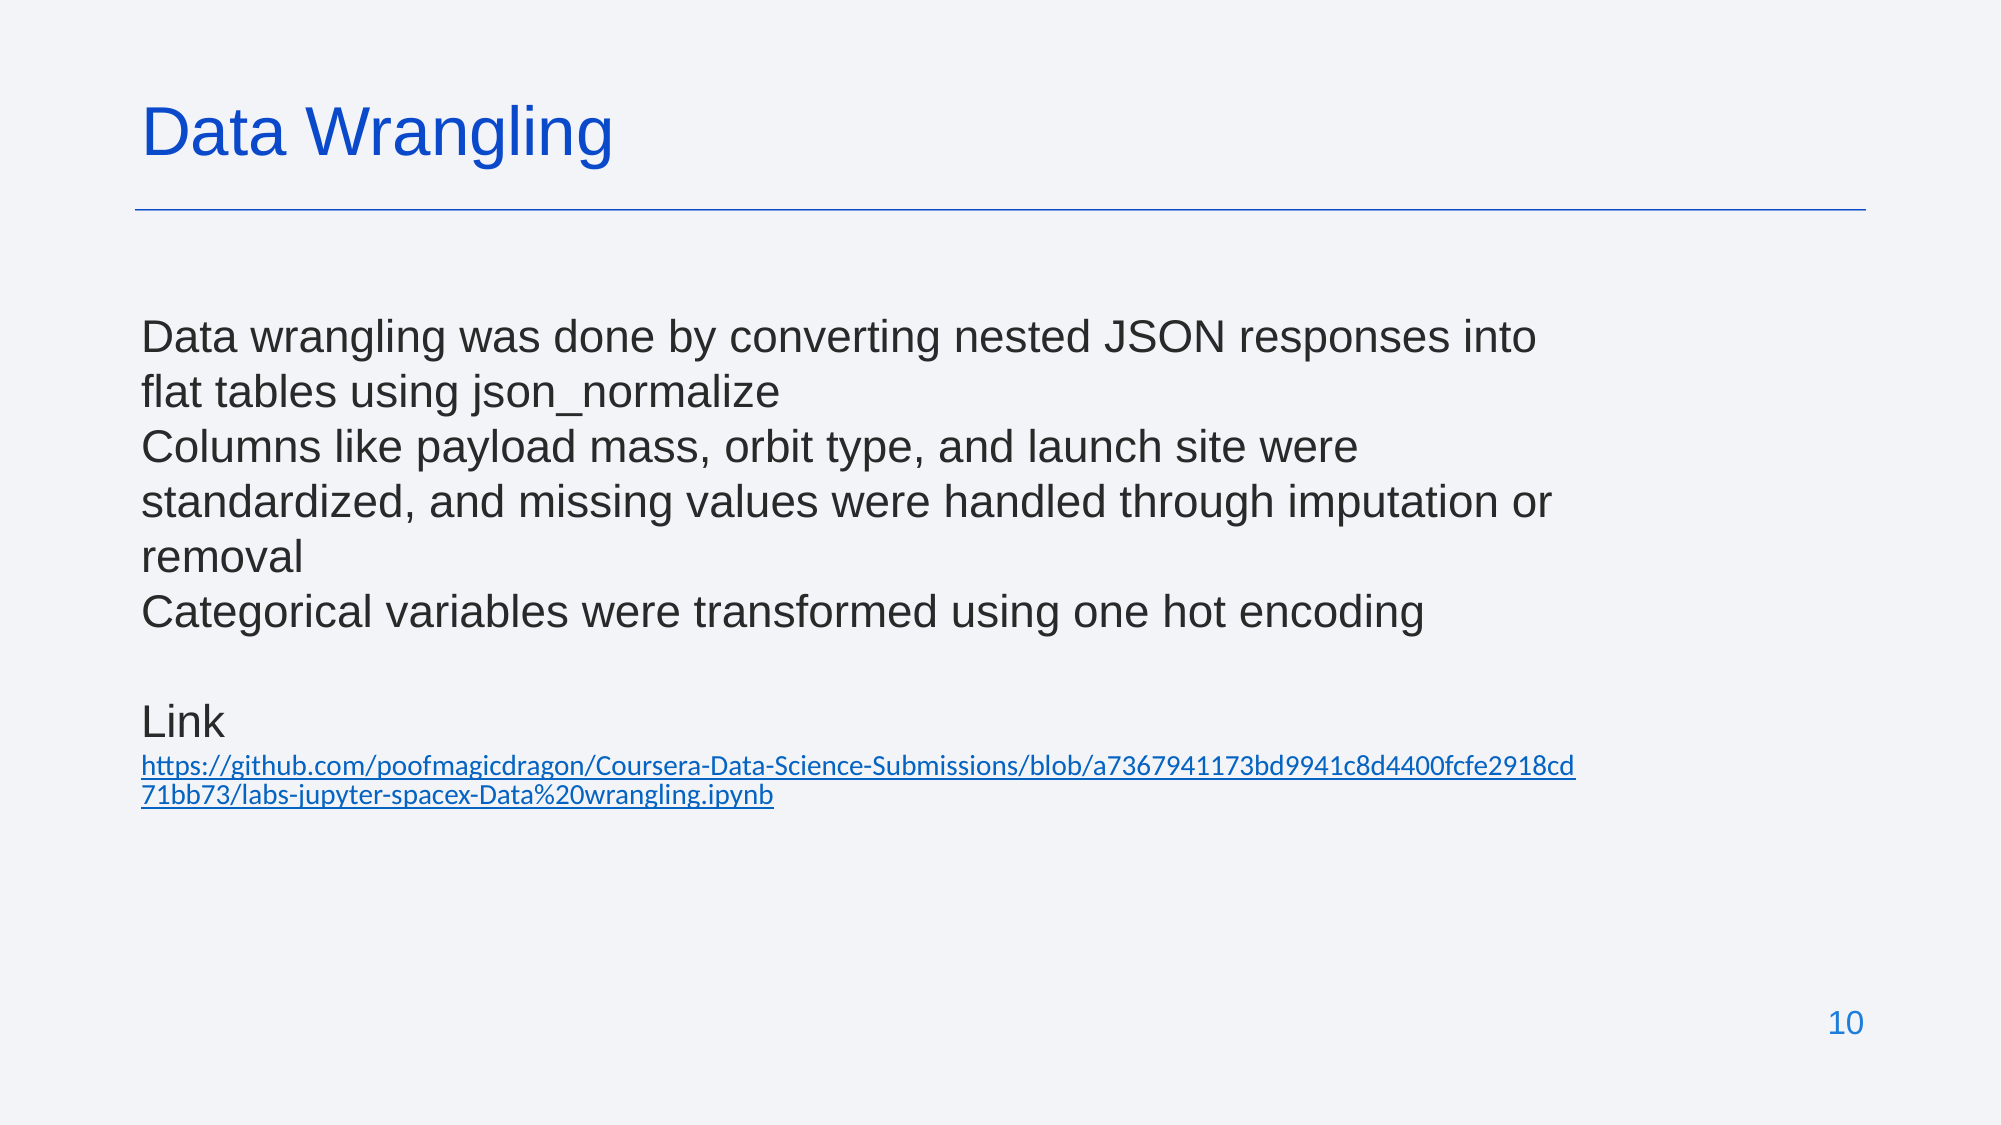

Data Wrangling
Data wrangling was done by converting nested JSON responses into flat tables using json_normalize
Columns like payload mass, orbit type, and launch site were standardized, and missing values were handled through imputation or removal
Categorical variables were transformed using one hot encoding

Link
https://github.com/poofmagicdragon/Coursera-Data-Science-Submissions/blob/a7367941173bd9941c8d4400fcfe2918cd71bb73/labs-jupyter-spacex-Data%20wrangling.ipynb

10